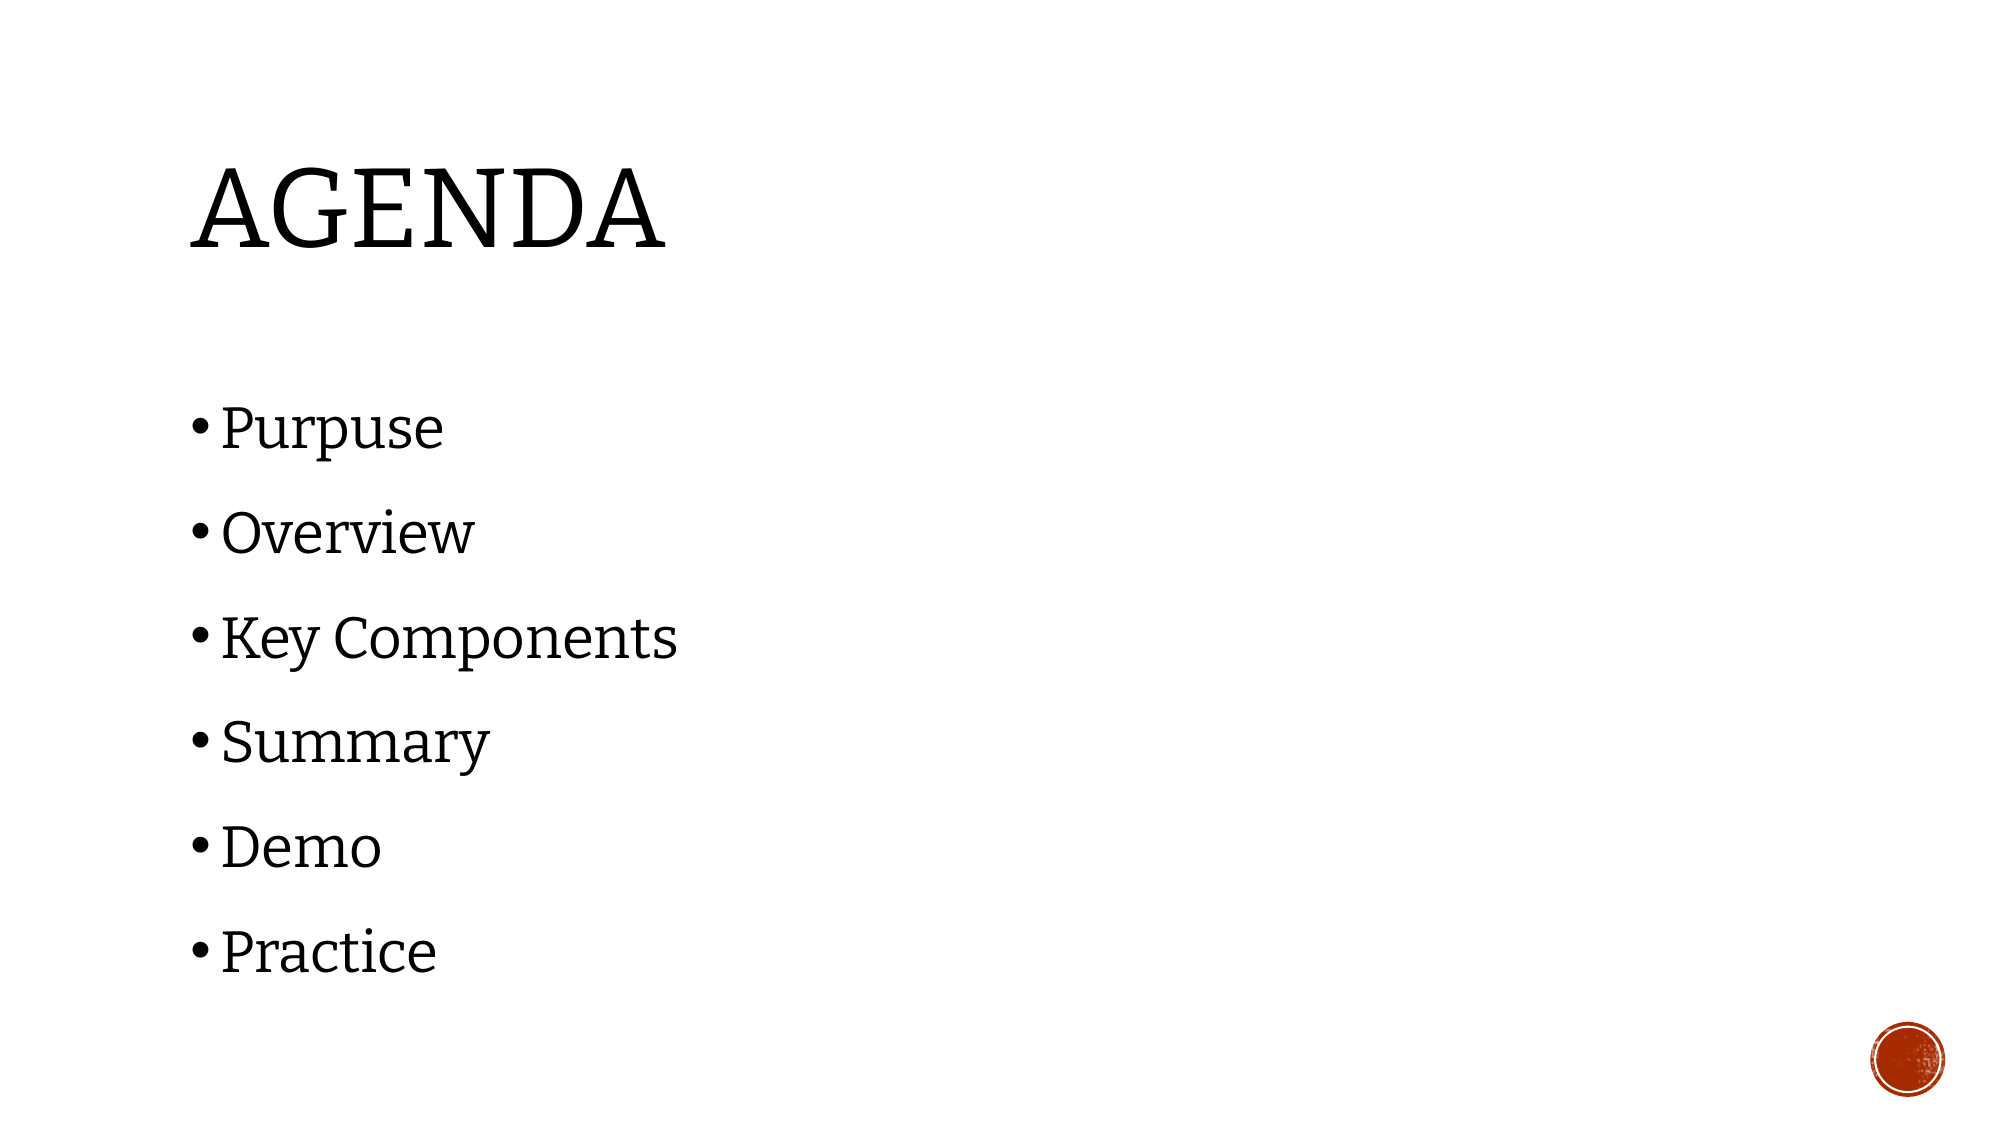

# agenda
Purpuse
Overview
Key Components
Summary
Demo
Practice